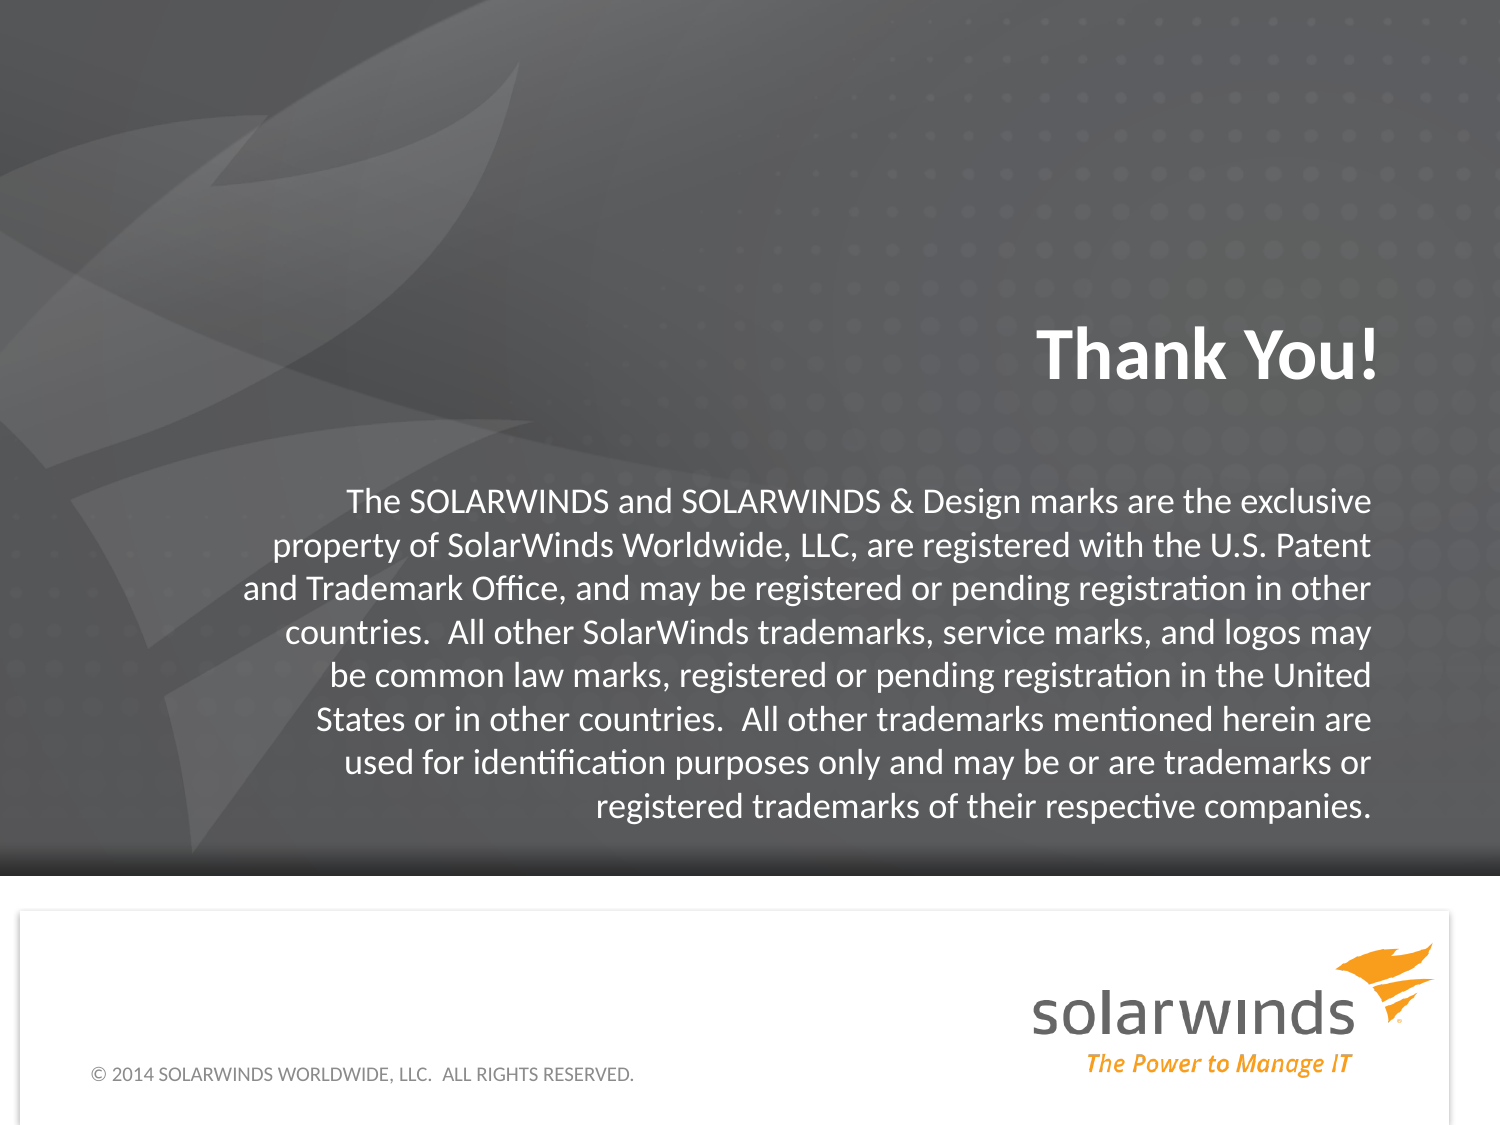

# Thank You!

The SOLARWINDS and SOLARWINDS & Design marks are the exclusive property of SolarWinds Worldwide, LLC, are registered with the U.S. Patent and Trademark Office, and may be registered or pending registration in other countries.  All other SolarWinds trademarks, service marks, and logos may be common law marks, registered or pending registration in the United States or in other countries.  All other trademarks mentioned herein are used for identification purposes only and may be or are trademarks or registered trademarks of their respective companies.

© 2014 SOLARWINDS WORLDWIDE, LLC.  ALL RIGHTS RESERVED.